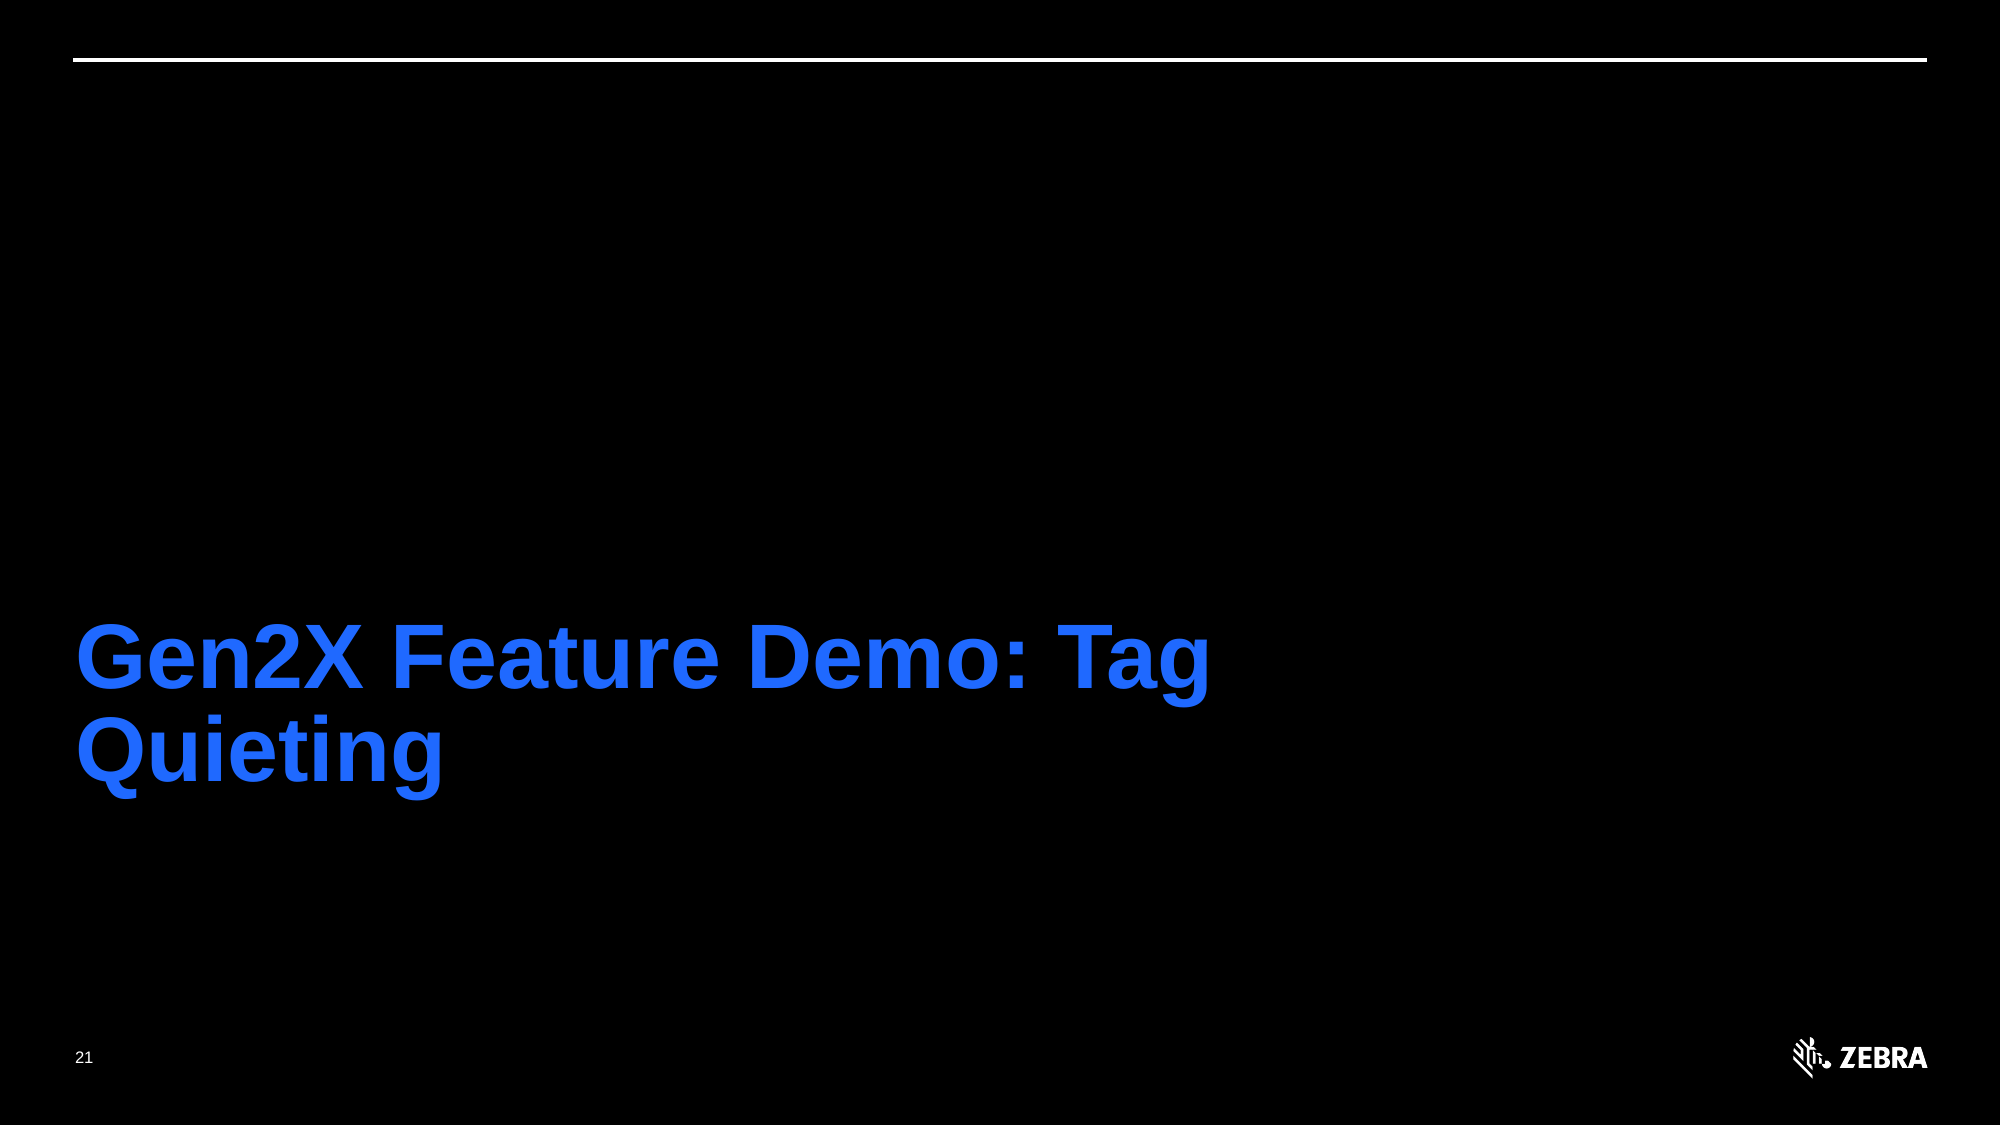

# Gen2X Feature Demo: Tag Quieting
21